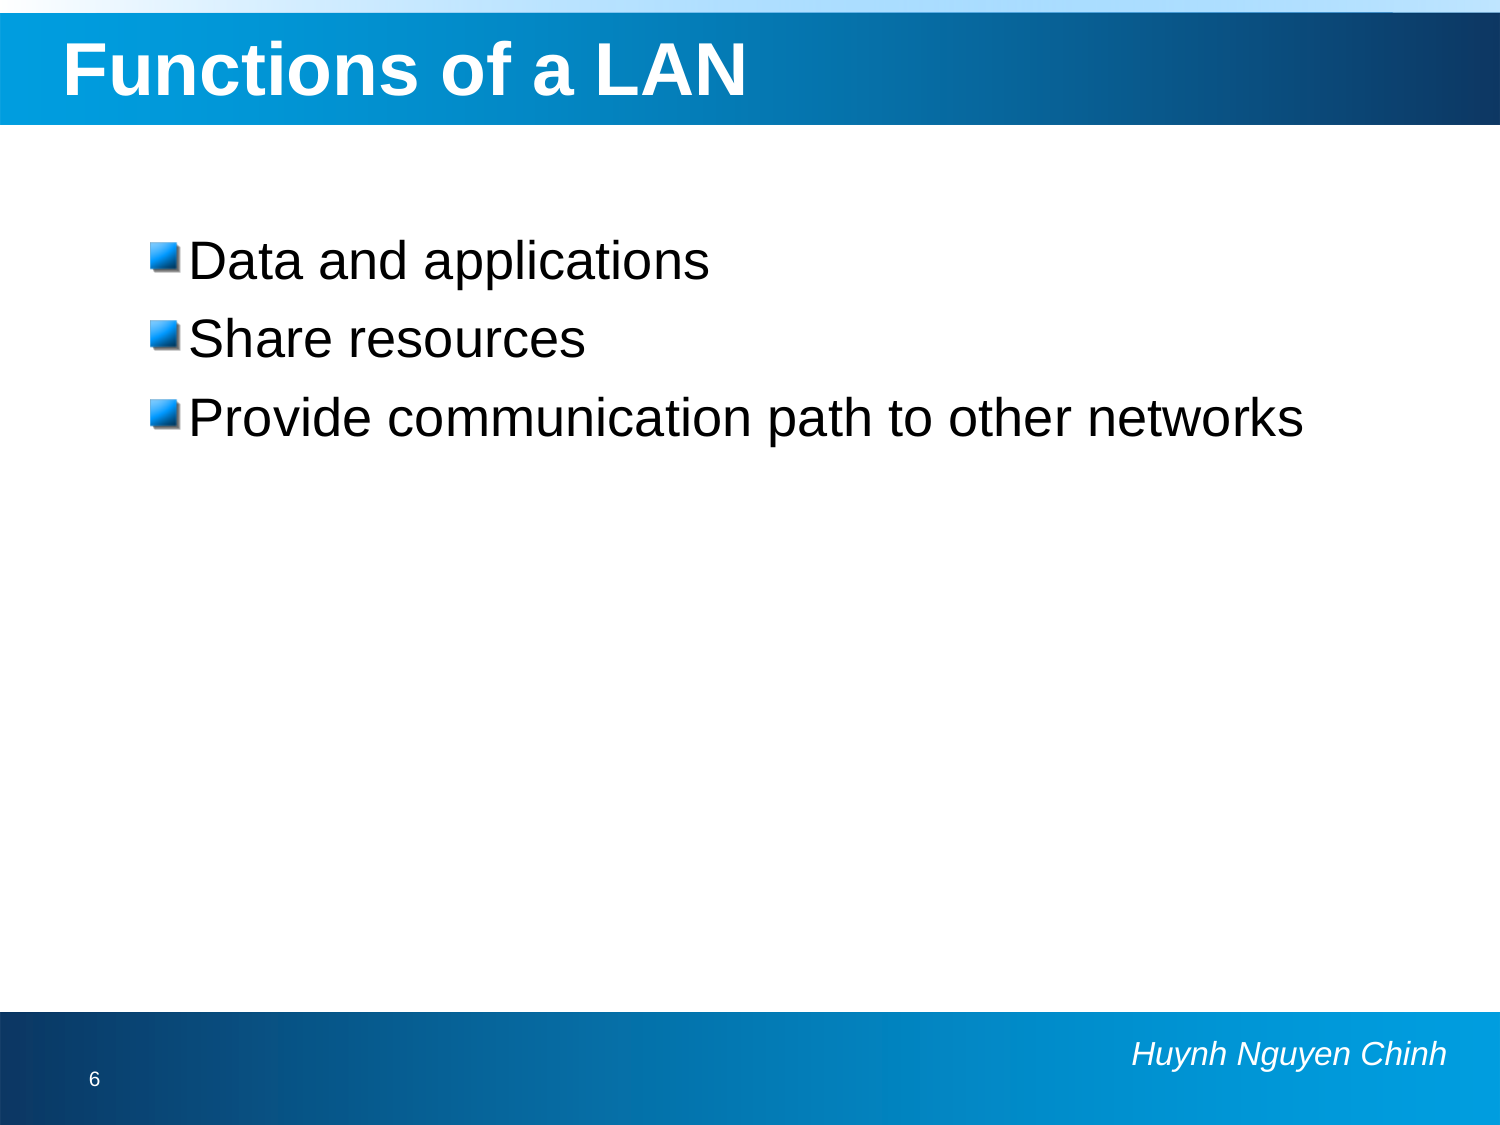

# Functions of a LAN
Data and applications
Share resources
Provide communication path to other networks